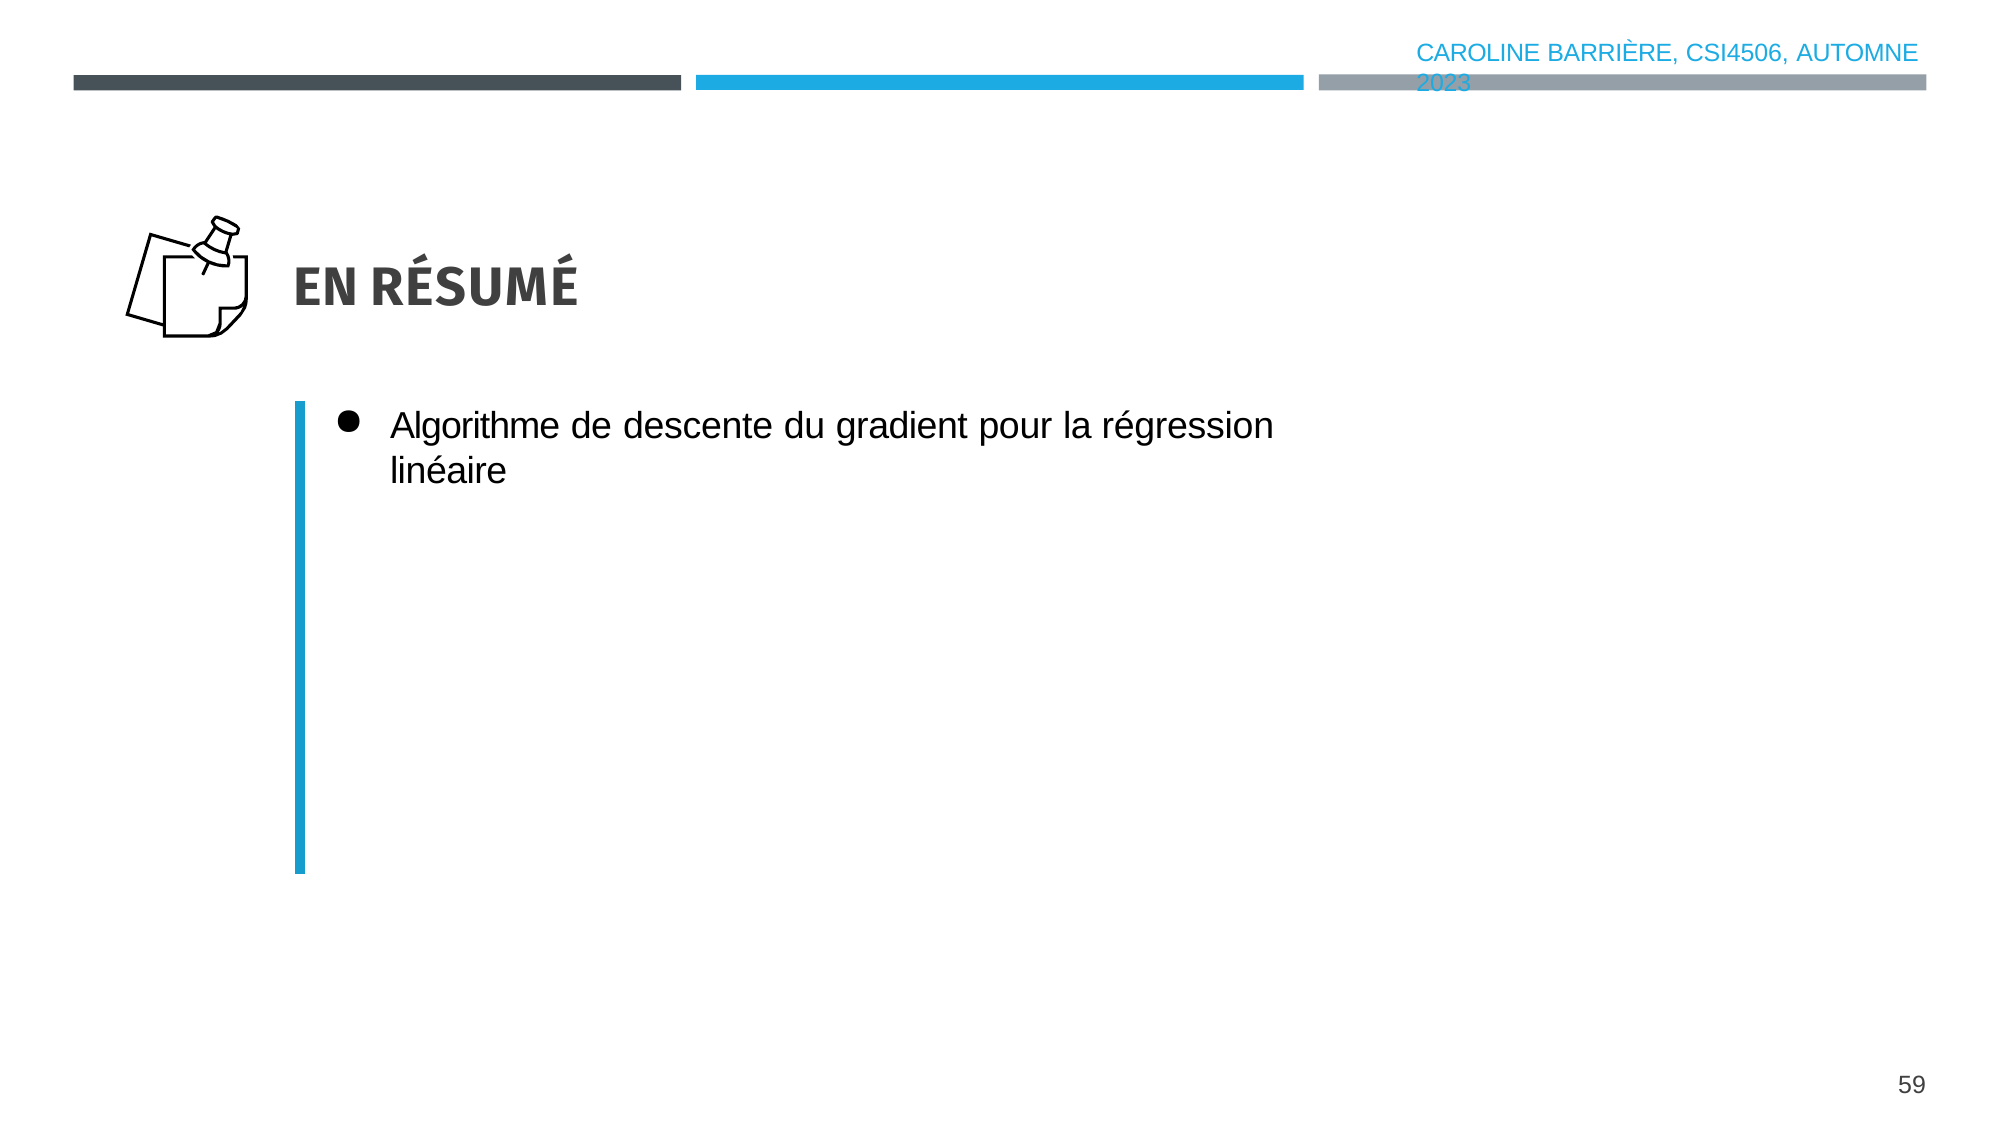

CAROLINE BARRIÈRE, CSI4506, AUTOMNE 2023

# EN RÉSUMÉ
Algorithme de descente du gradient pour la régression linéaire

59